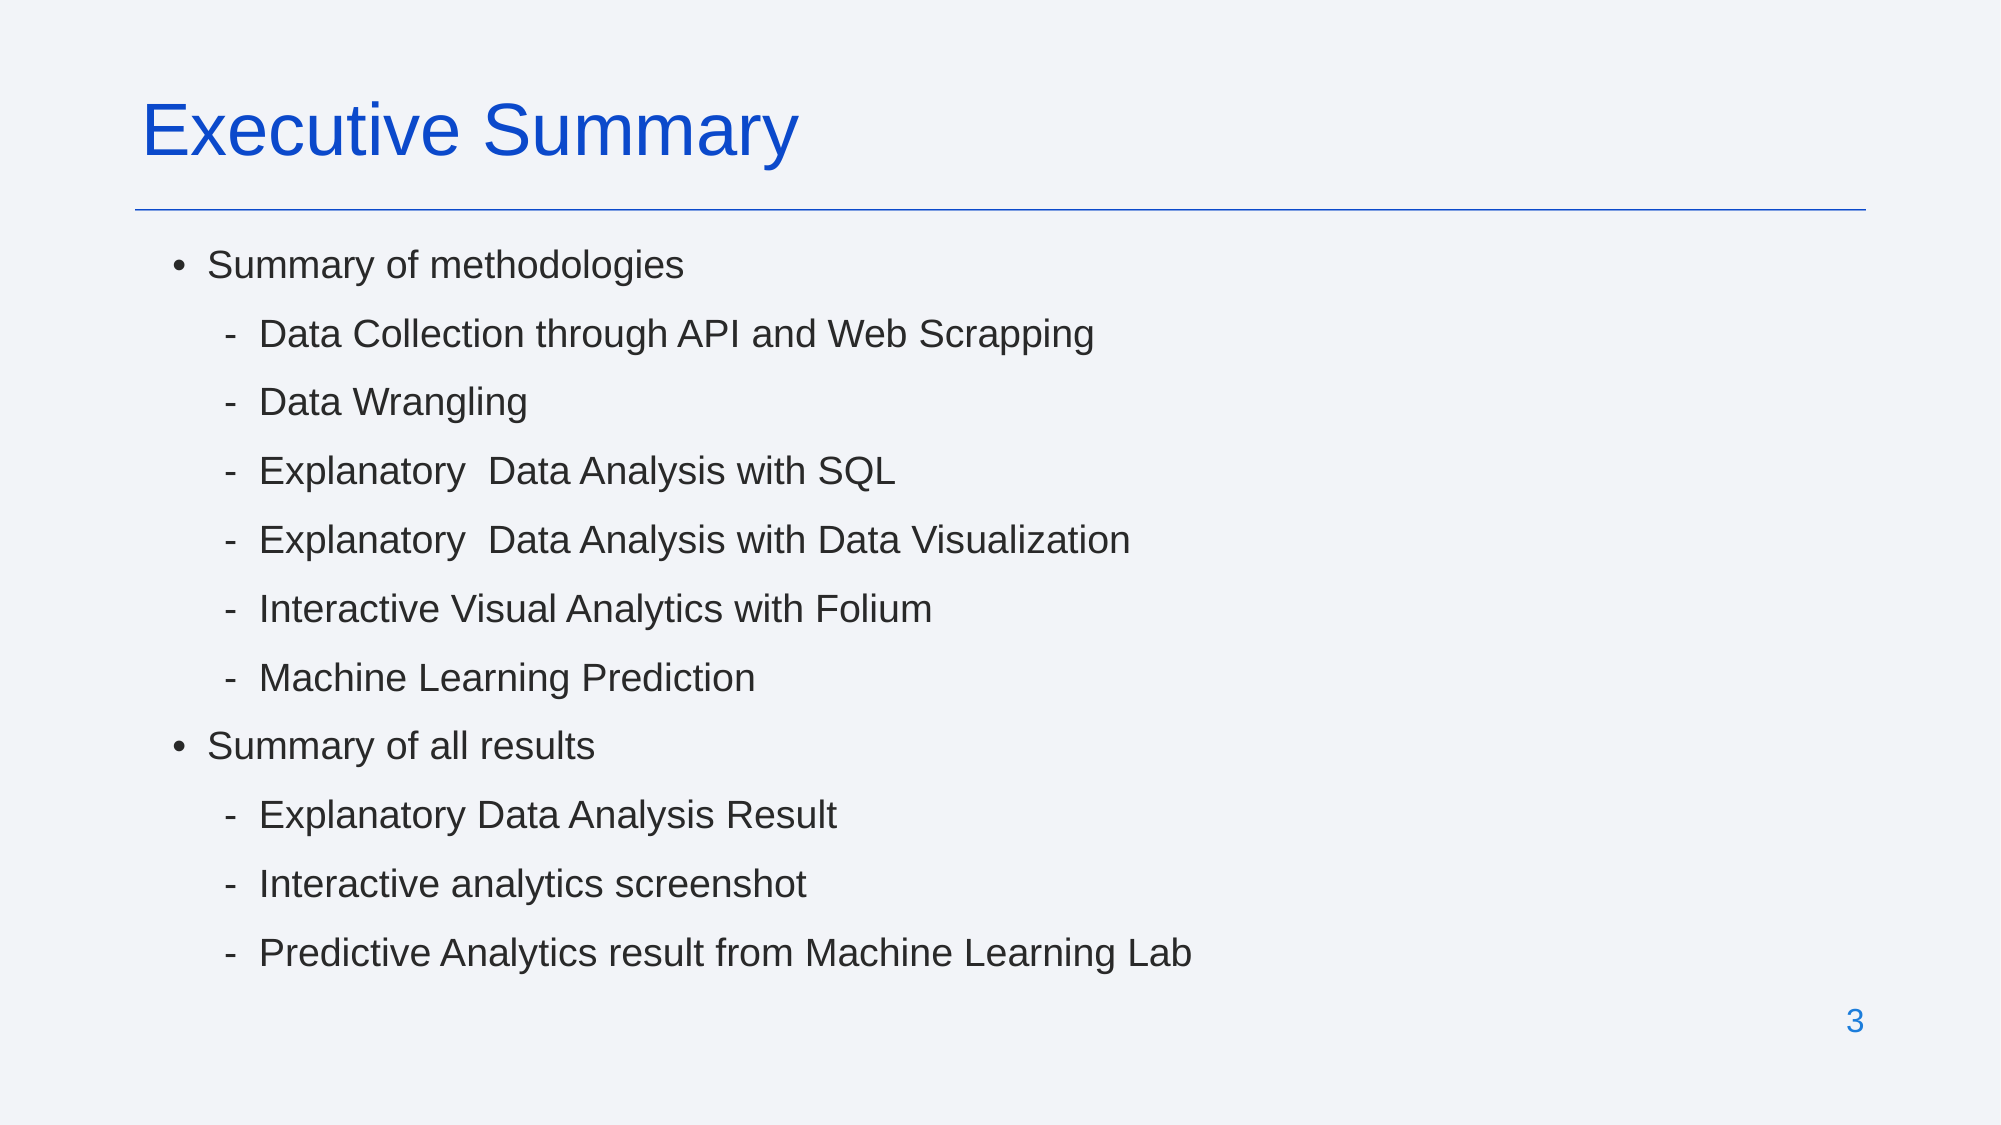

Executive Summary
Summary of methodologies
Data Collection through API and Web Scrapping
Data Wrangling
Explanatory  Data Analysis with SQL
Explanatory  Data Analysis with Data Visualization
Interactive Visual Analytics with Folium
Machine Learning Prediction
Summary of all results
Explanatory Data Analysis Result
Interactive analytics screenshot
Predictive Analytics result from Machine Learning Lab
3